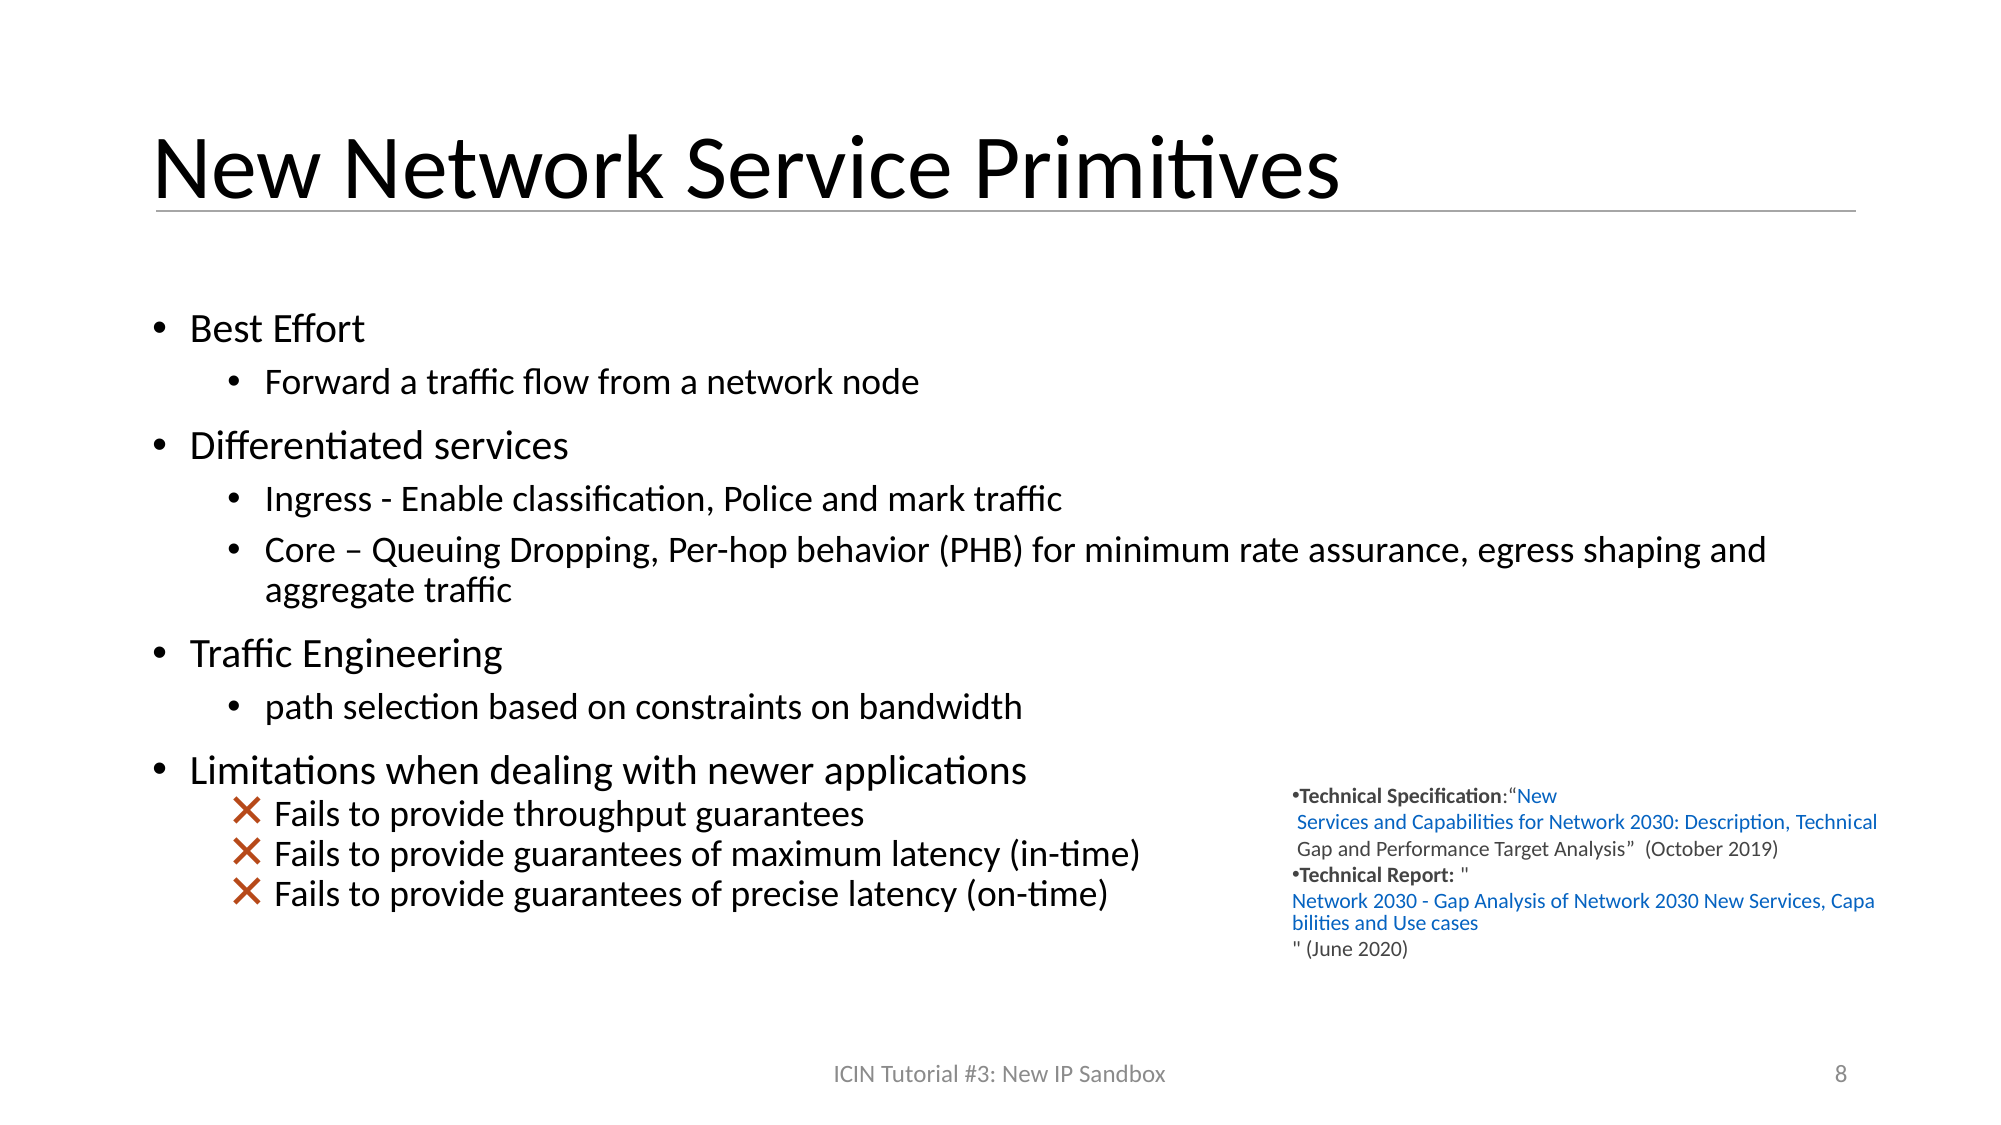

# New Network Service Primitives
Best Effort
Forward a traffic flow from a network node
Differentiated services
Ingress - Enable classification, Police and mark traffic
Core – Queuing Dropping, Per-hop behavior (PHB) for minimum rate assurance, egress shaping and aggregate traffic
Traffic Engineering
path selection based on constraints on bandwidth
Limitations when dealing with newer applications
Fails to provide throughput guarantees
Fails to provide guarantees of maximum latency (in-time)
Fails to provide guarantees of precise latency (on-time)
Technical Specification:“New Services and Capabilities for Network 2030: Description, Techni​​cal Gap and Performance Target Analysis​”  (October 2019) ​
Technical Report: "Network 2030 - Gap Analysis of Network 2030 New Services, Capabilities and Use cases" (June 2020)
ICIN Tutorial #3: New IP Sandbox
8